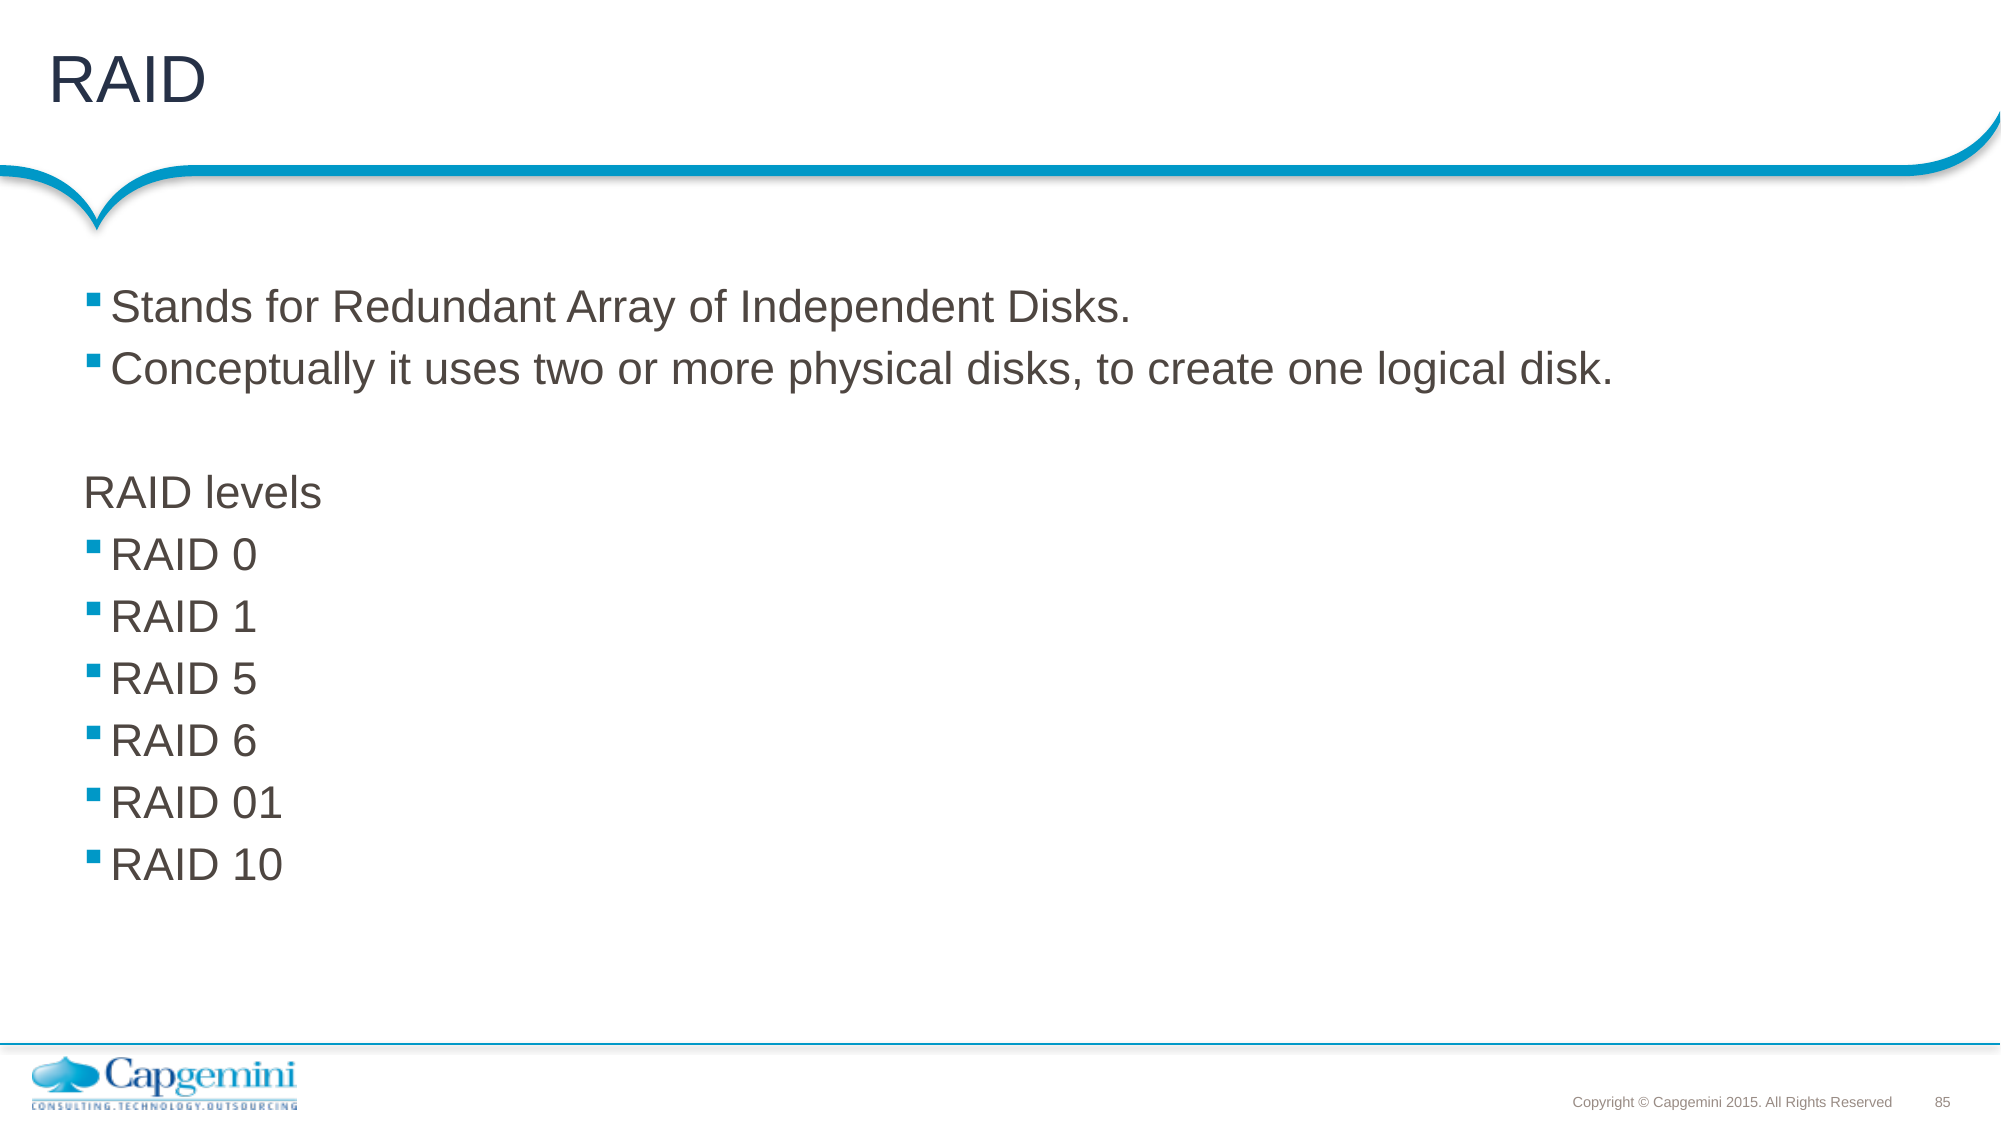

# RAID
Stands for Redundant Array of Independent Disks.
Conceptually it uses two or more physical disks, to create one logical disk.

RAID levels
RAID 0
RAID 1
RAID 5
RAID 6
RAID 01
RAID 10